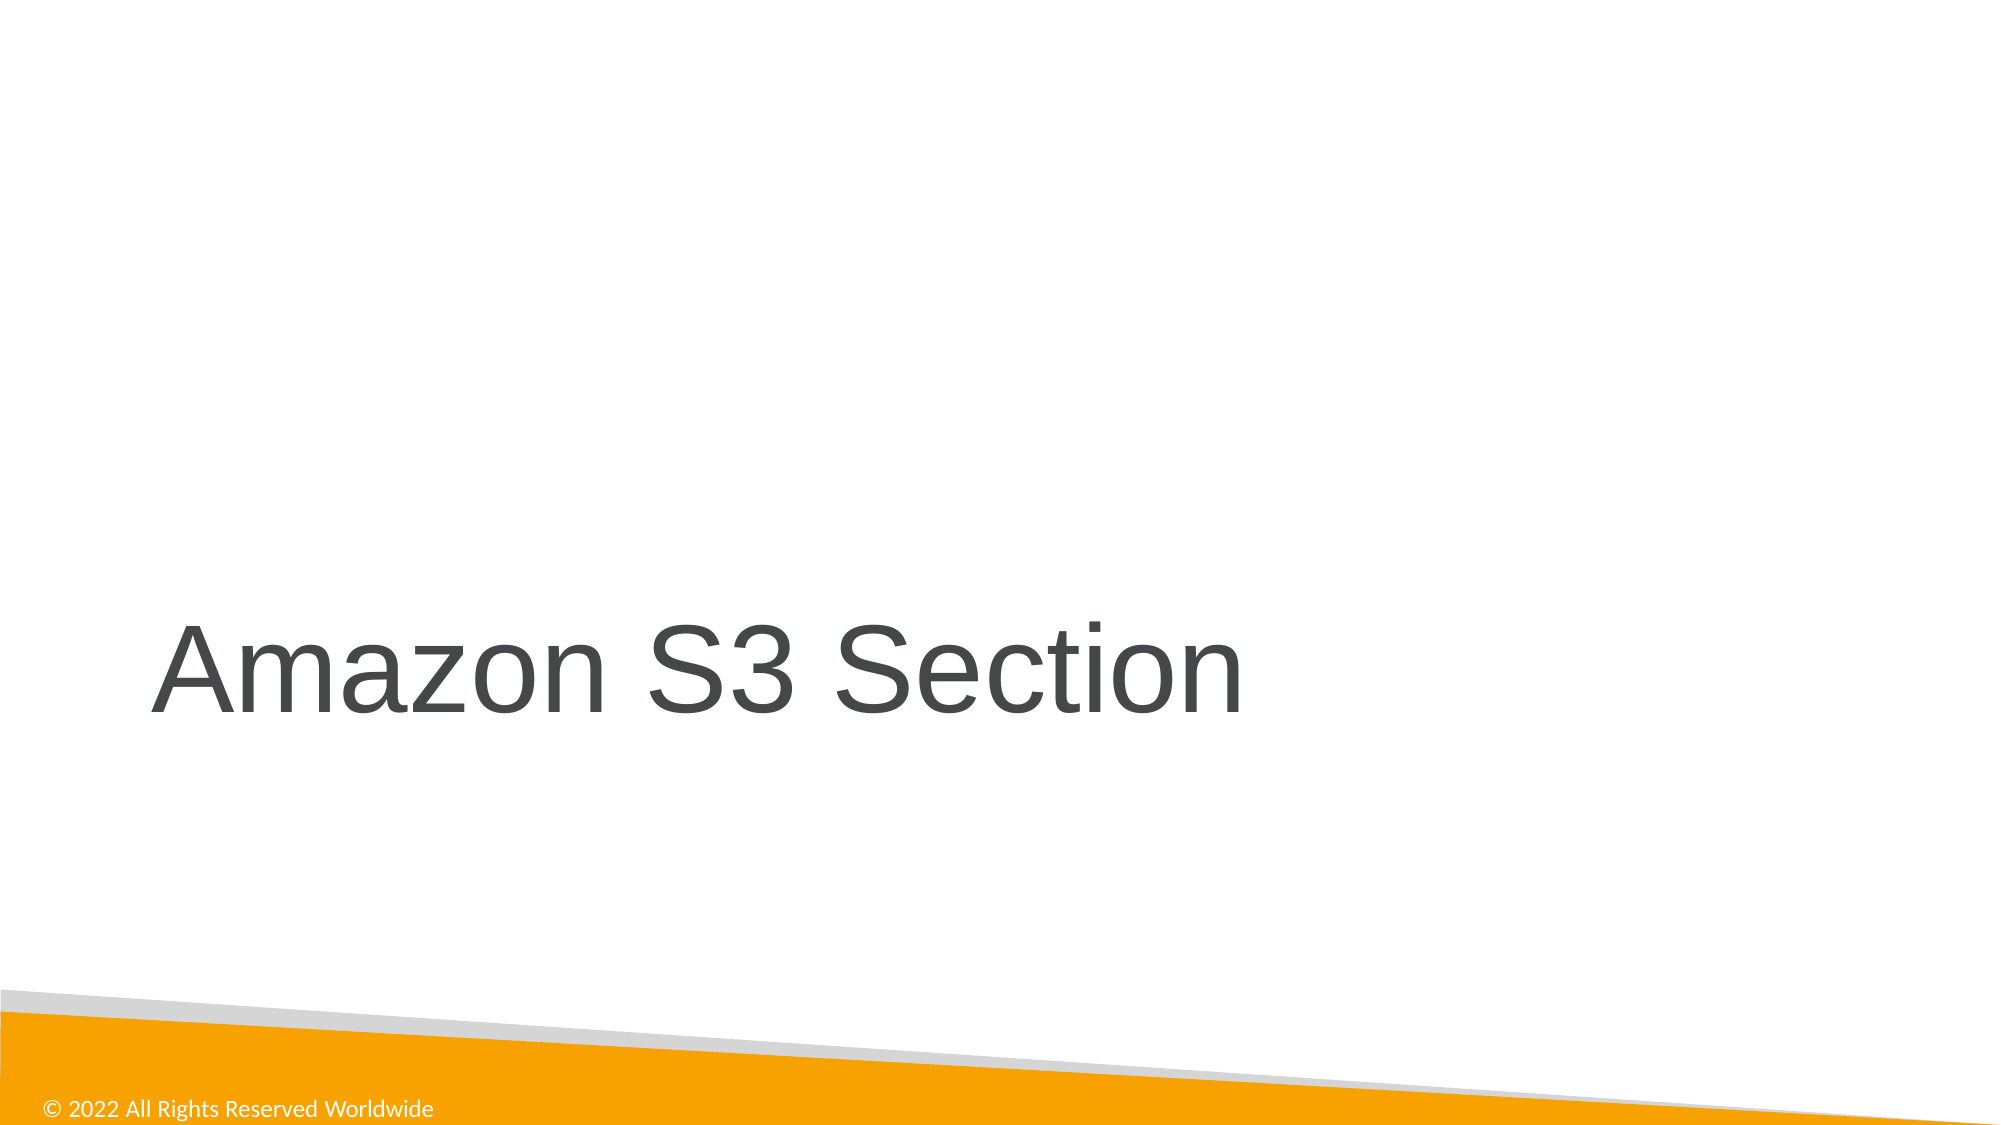

# Amazon S3 Section
© 2022 All Rights Reserved Worldwide